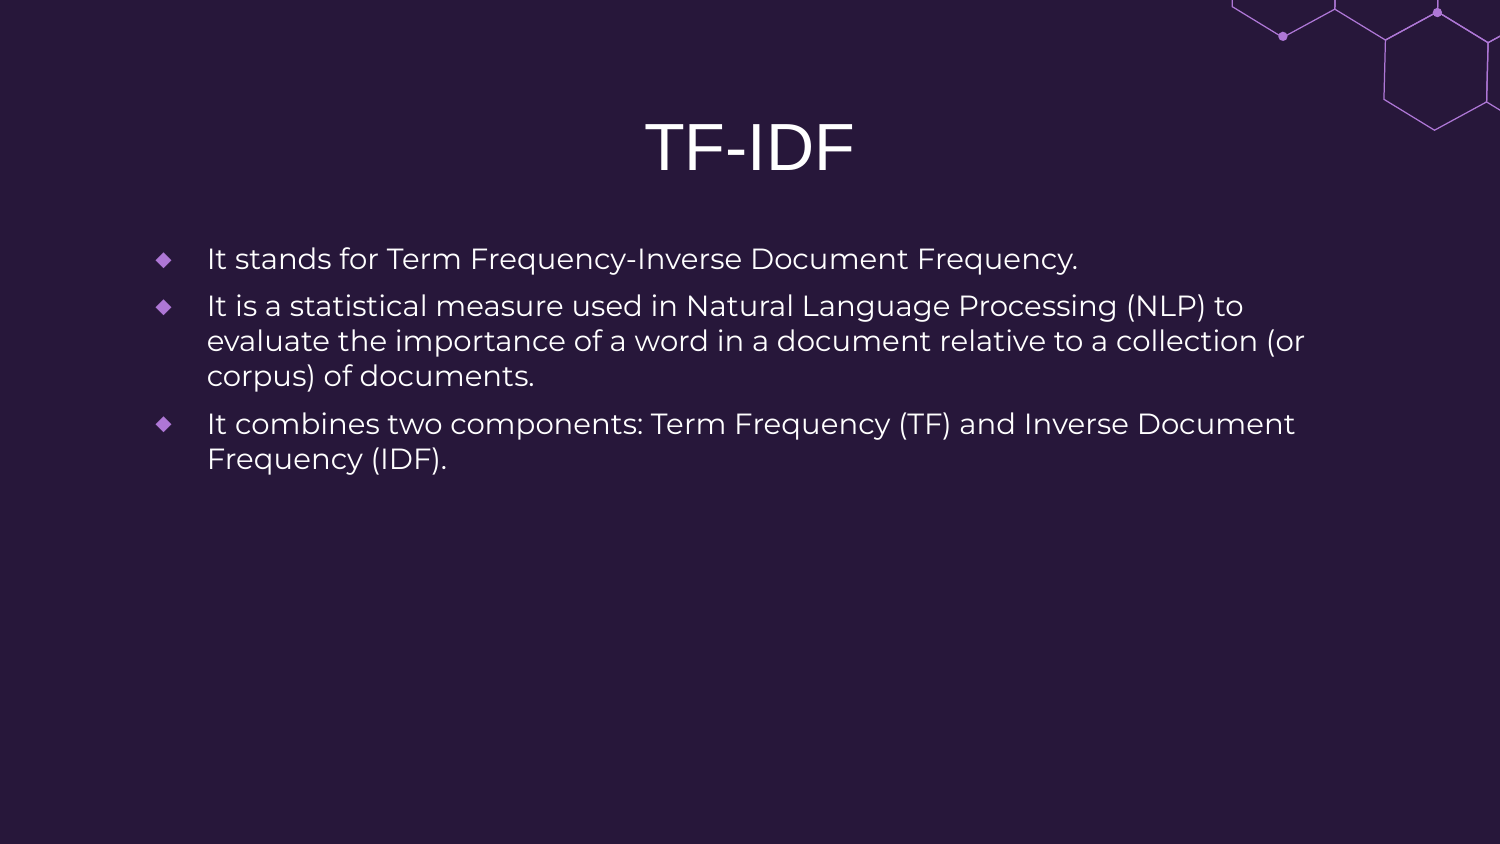

# TF-IDF
It stands for Term Frequency-Inverse Document Frequency.
It is a statistical measure used in Natural Language Processing (NLP) to evaluate the importance of a word in a document relative to a collection (or corpus) of documents.
It combines two components: Term Frequency (TF) and Inverse Document Frequency (IDF).